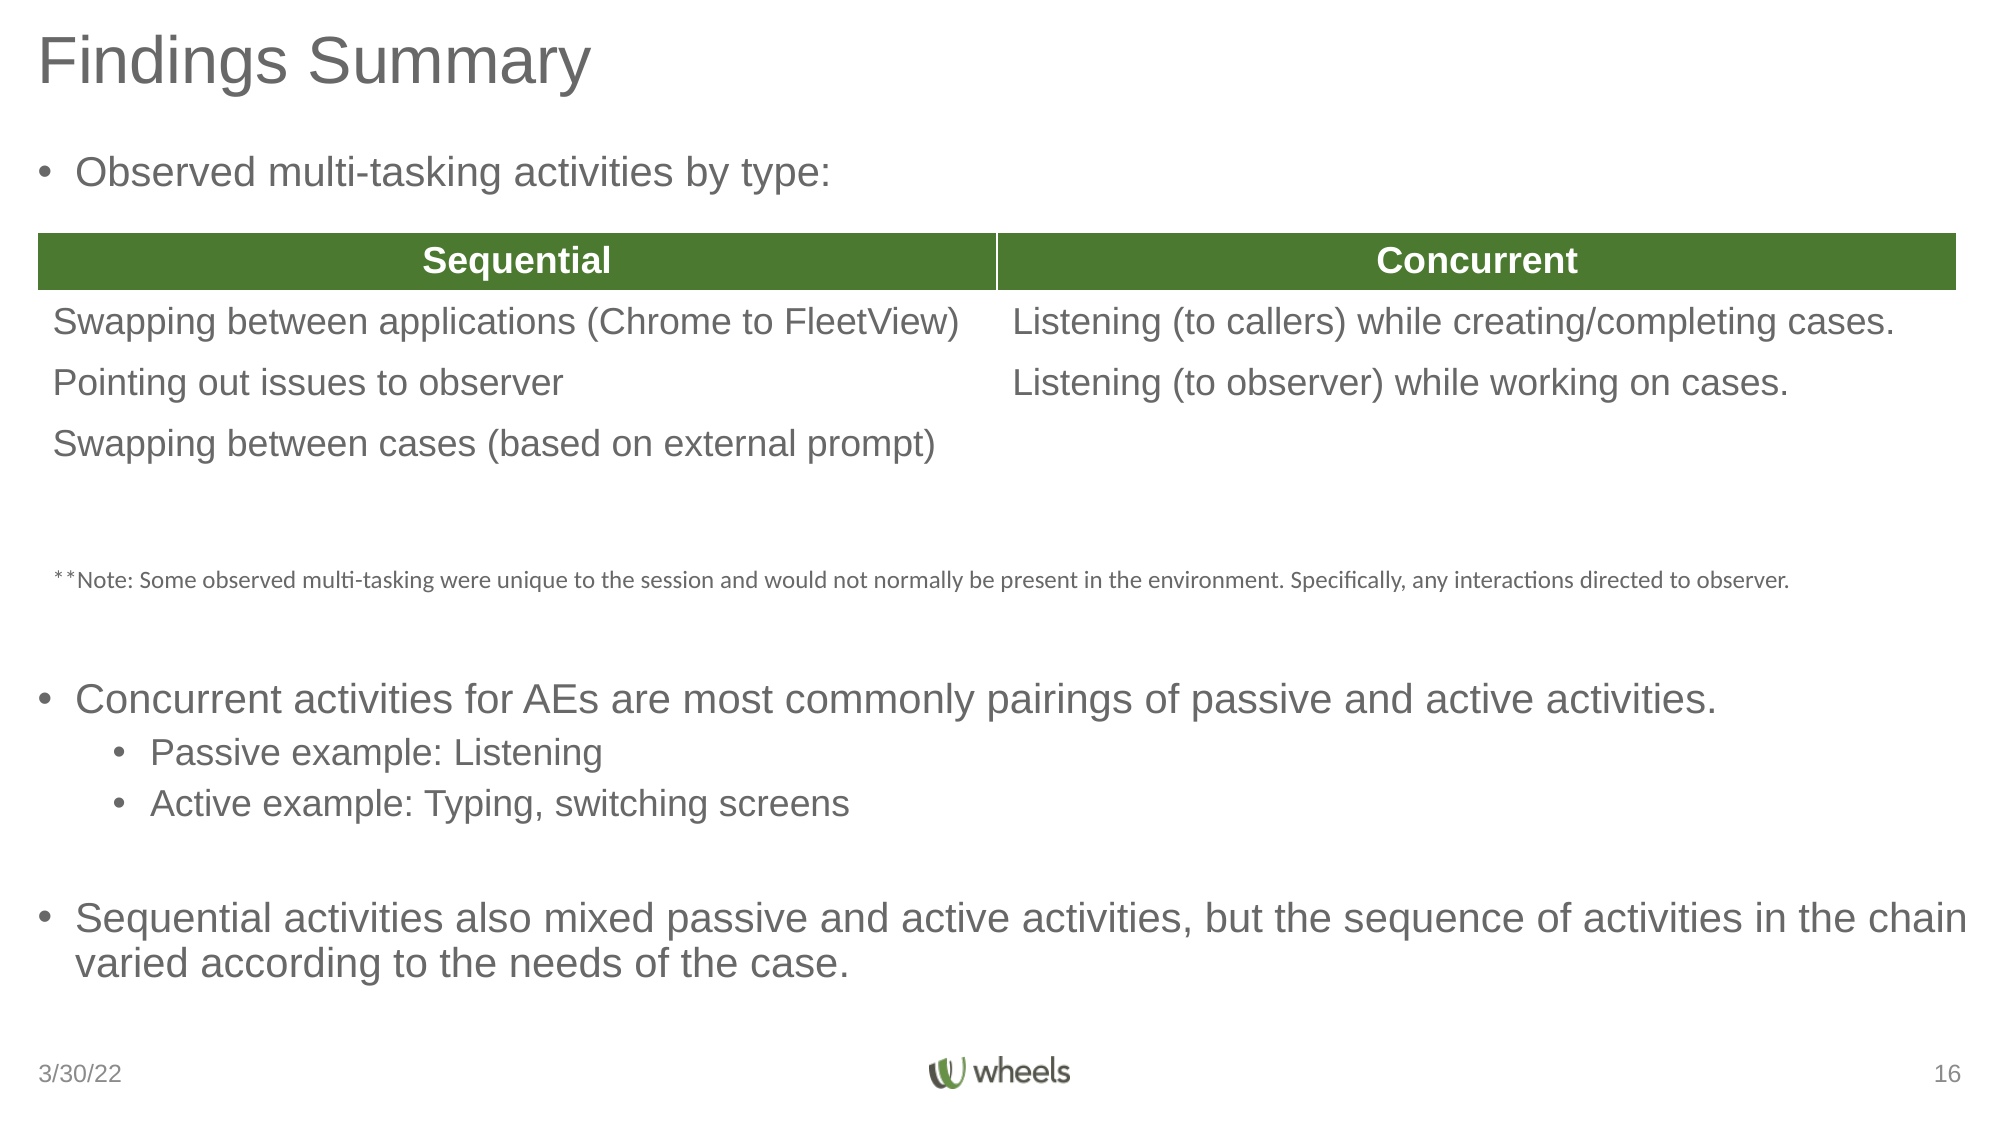

# Findings Summary
Observed multi-tasking activities by type:

Concurrent activities for AEs are most commonly pairings of passive and active activities.
Passive example: Listening
Active example: Typing, switching screens

Sequential activities also mixed passive and active activities, but the sequence of activities in the chain varied according to the needs of the case.
| Sequential | Concurrent |
| --- | --- |
| Swapping between applications (Chrome to FleetView) | Listening (to callers) while creating/completing cases. |
| Pointing out issues to observer | Listening (to observer) while working on cases. |
| Swapping between cases (based on external prompt) |  |
|  |  |
**Note: Some observed multi-tasking were unique to the session and would not normally be present in the environment. Specifically, any interactions directed to observer.
3/30/22
16